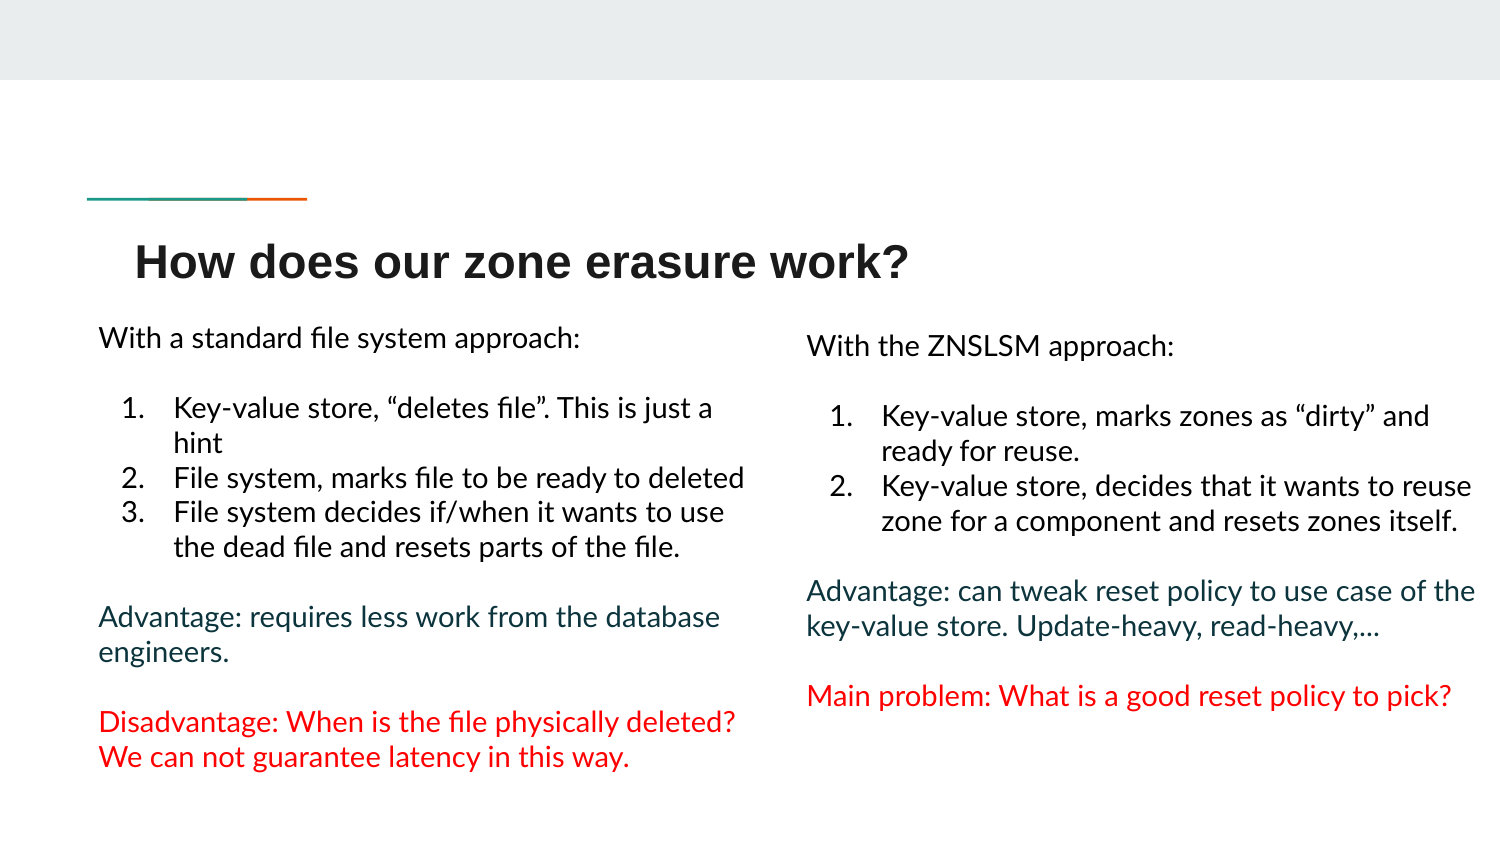

# How does our zone erasure work?
With a standard file system approach:
Key-value store, “deletes file”. This is just a hint
File system, marks file to be ready to deleted
File system decides if/when it wants to use the dead file and resets parts of the file.

Advantage: requires less work from the database engineers.

Disadvantage: When is the file physically deleted? We can not guarantee latency in this way.

With the ZNSLSM approach:
Key-value store, marks zones as “dirty” and ready for reuse.
Key-value store, decides that it wants to reuse zone for a component and resets zones itself.

Advantage: can tweak reset policy to use case of the key-value store. Update-heavy, read-heavy,...

Main problem: What is a good reset policy to pick?